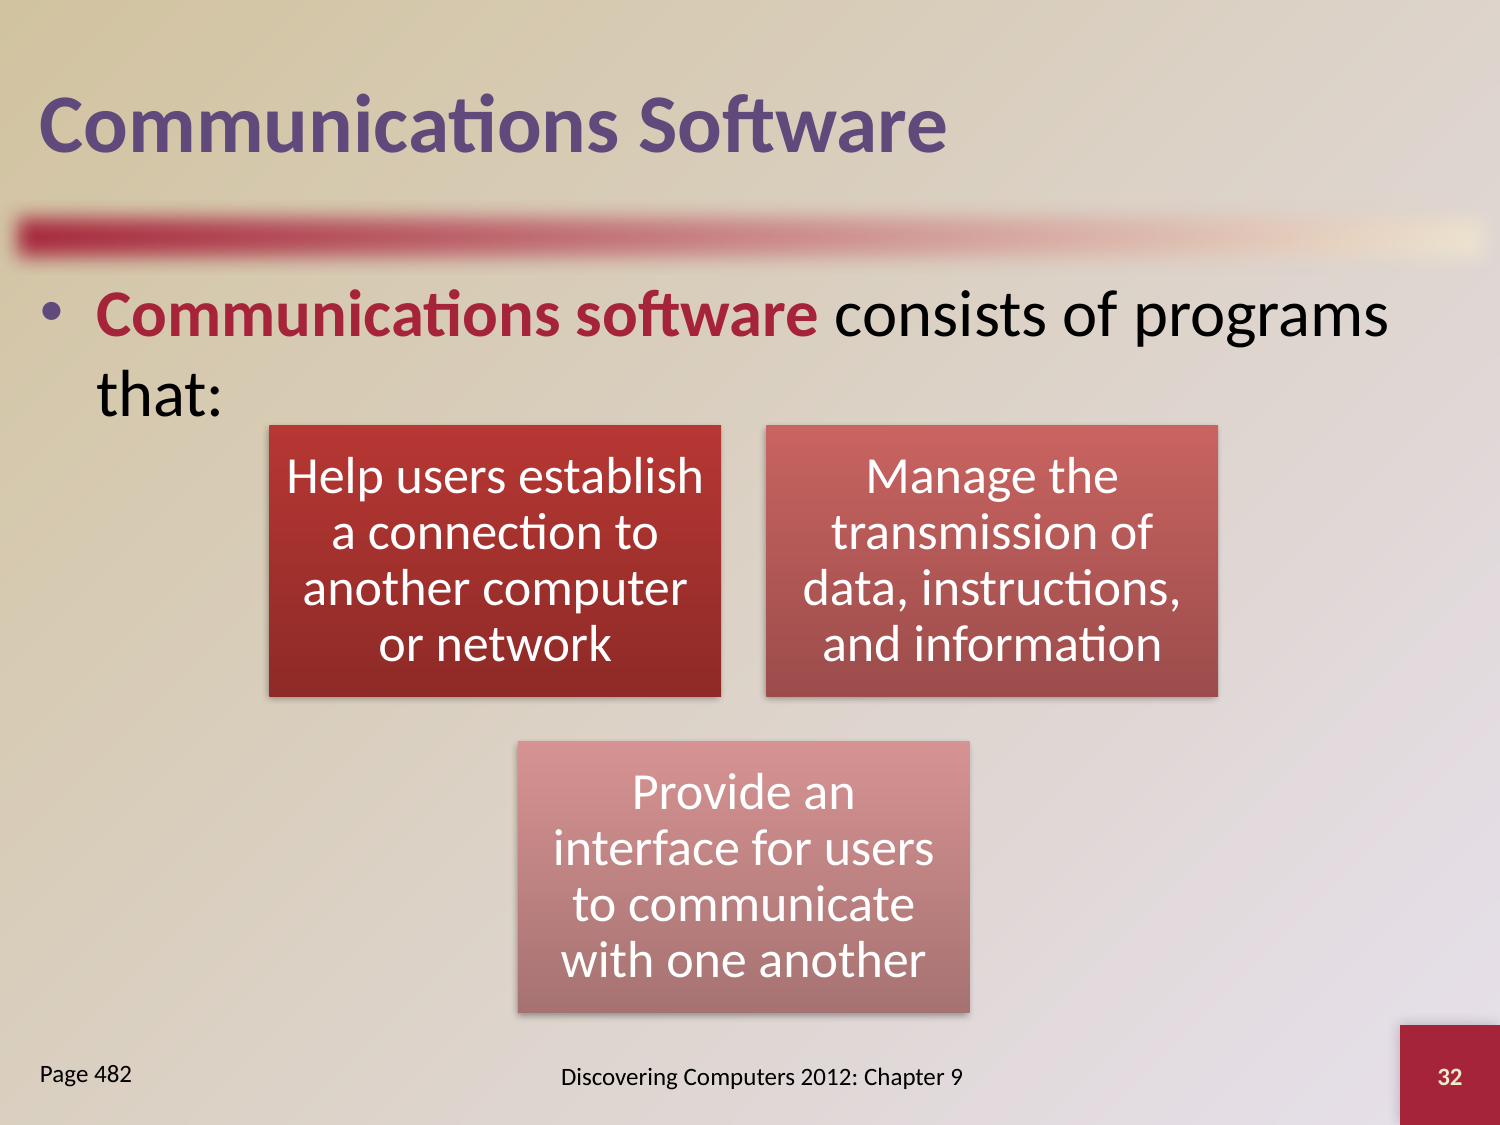

# Communications Software
Communications software consists of programs that:
Help users establish a connection to another computer or network
Manage the transmission of data, instructions, and information
Provide an interface for users to communicate with one another
32
Discovering Computers 2012: Chapter 9
Page 482